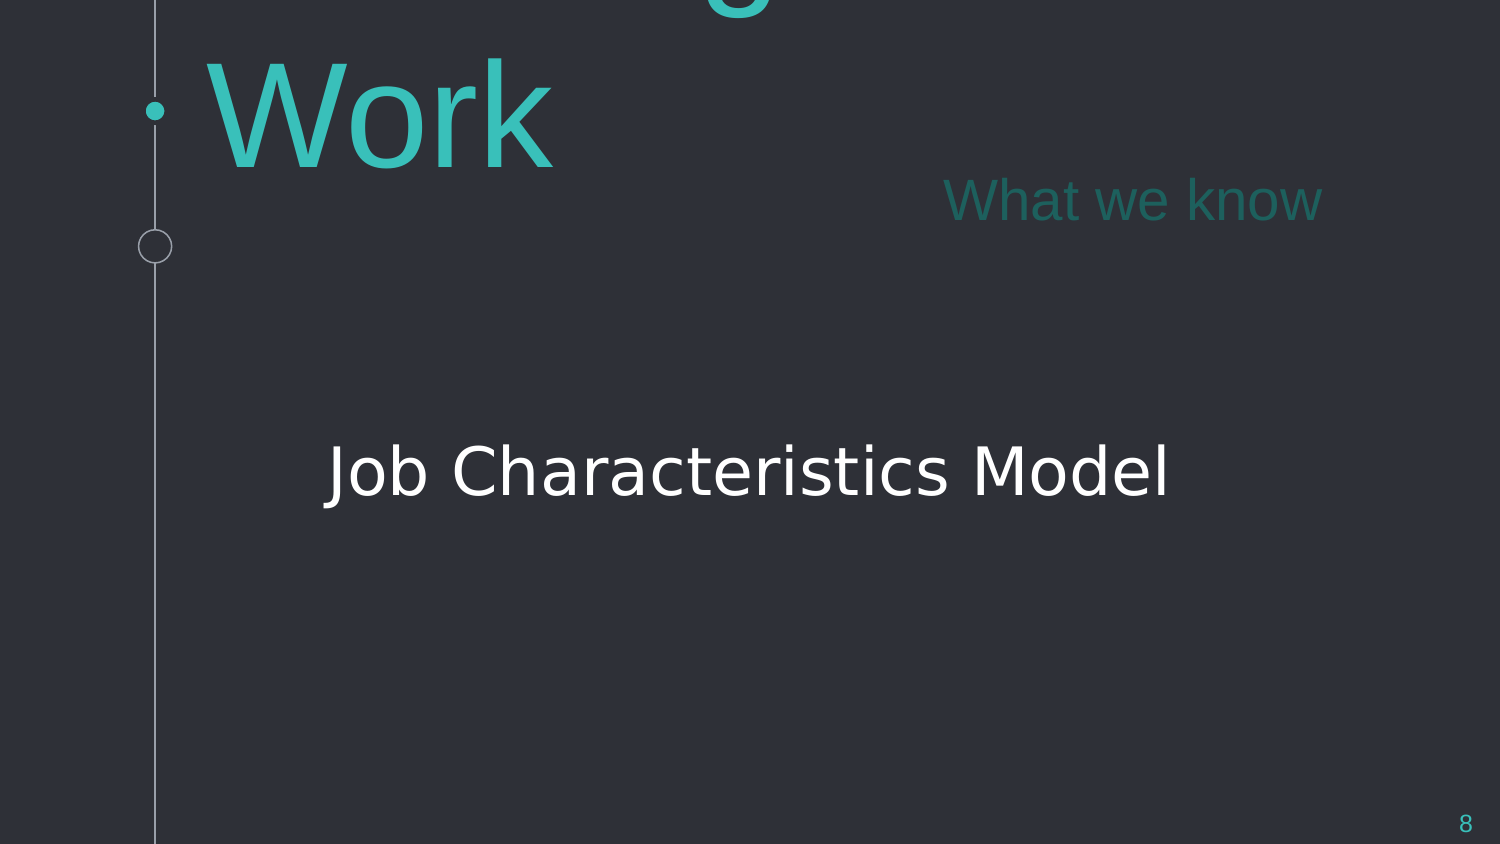

# Meaningful Work
What we know
Job Characteristics Model
8